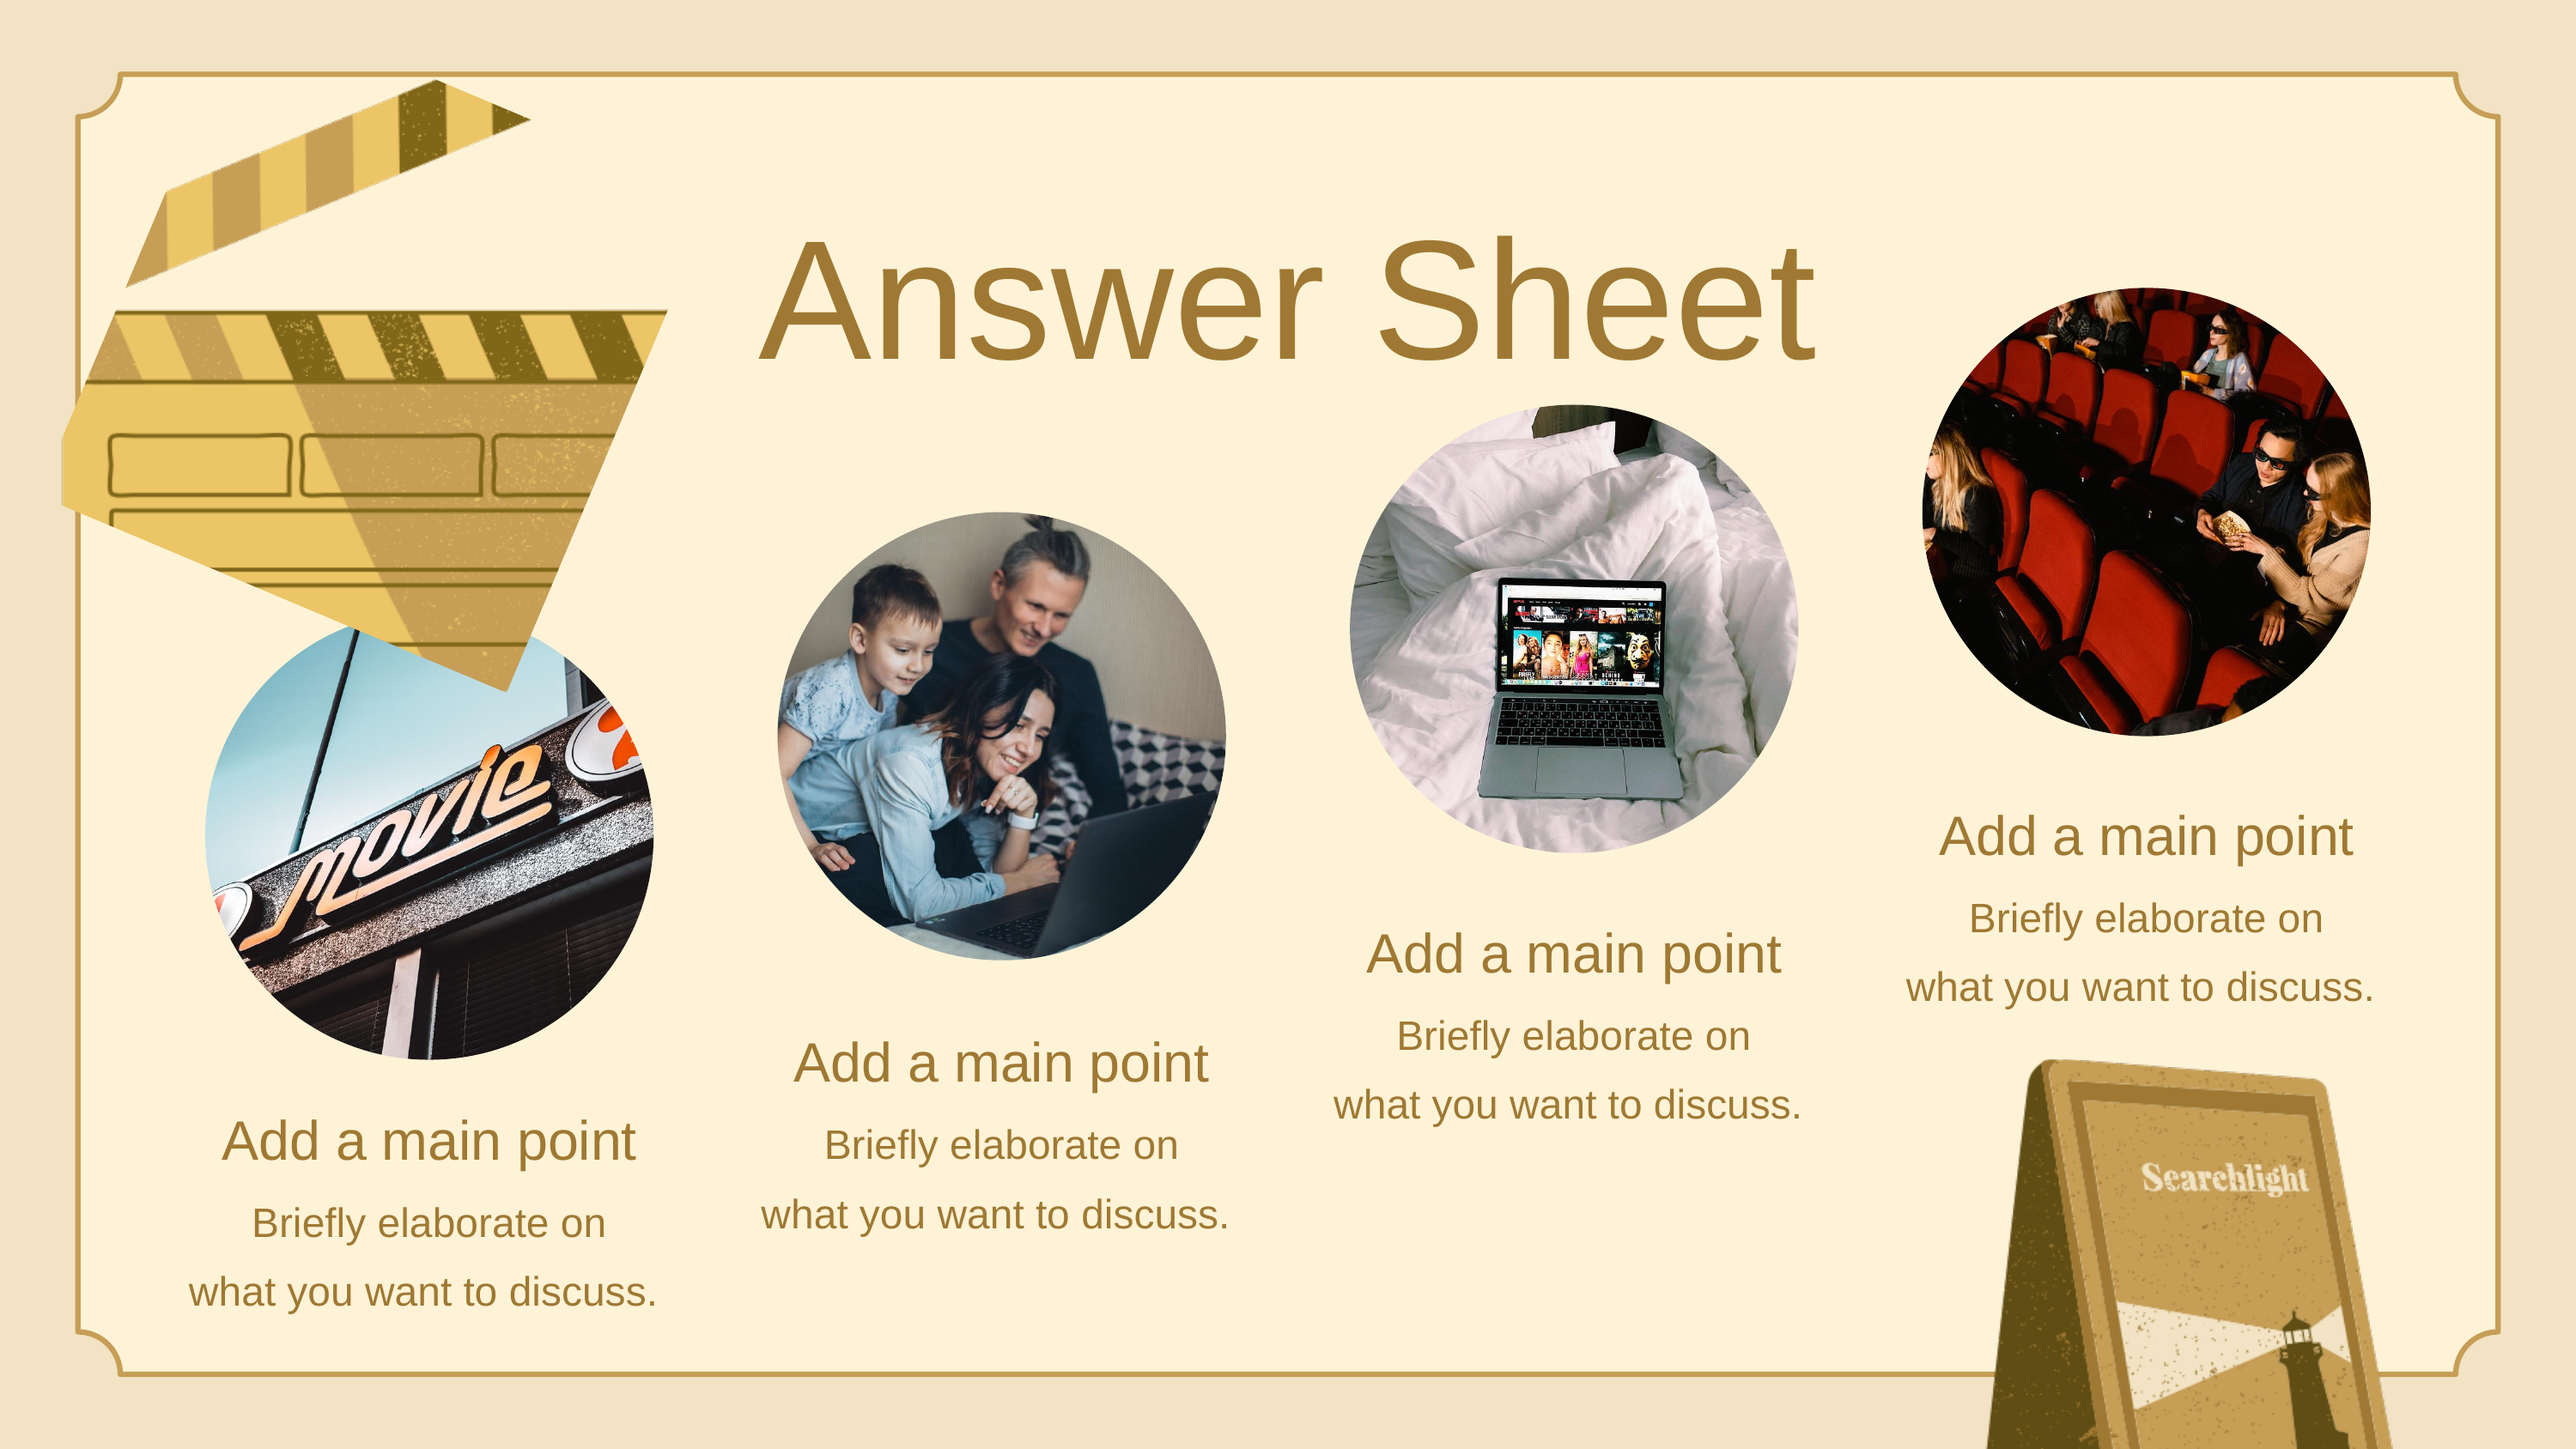

Answer Sheet

Add a main point
Briefly elaborate on
what you want to discuss.
Add a main point
Briefly elaborate on
what you want to discuss.
Add a main point

Add a main point
Briefly elaborate on
what you want to discuss.
Briefly elaborate on
what you want to discuss.